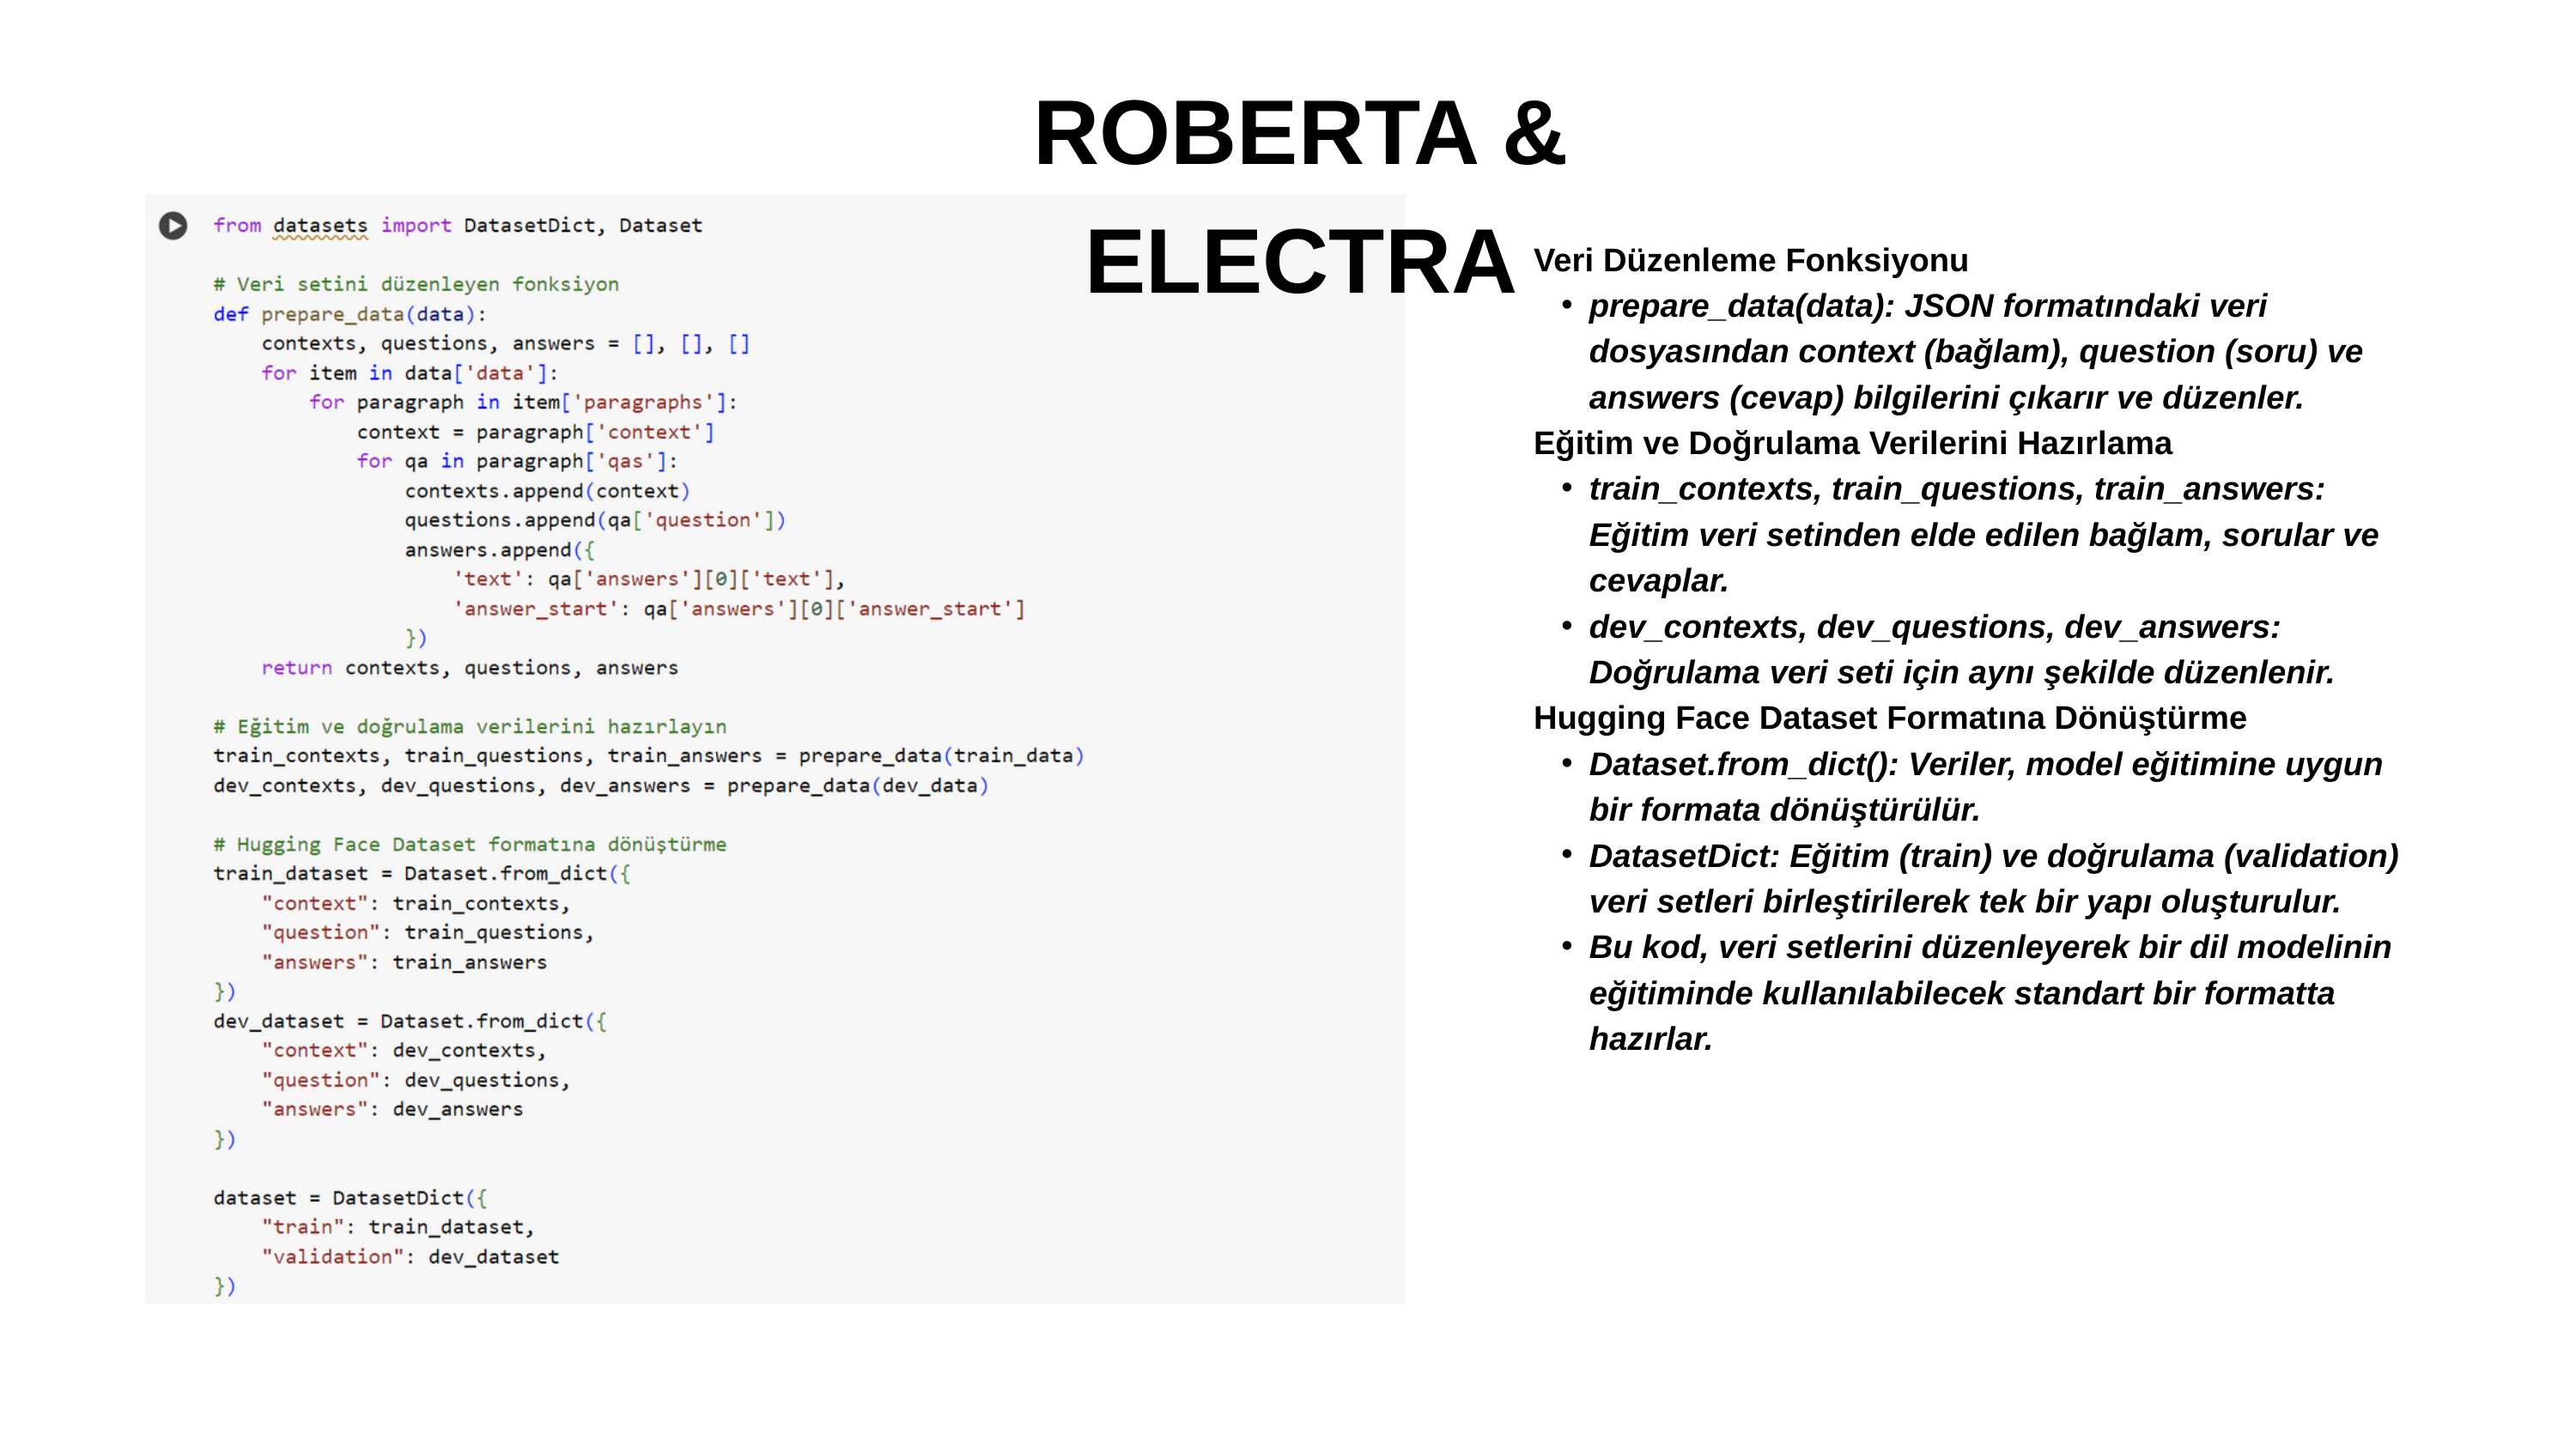

ROBERTA & ELECTRA

Veri Düzenleme Fonksiyonu
prepare_data(data): JSON formatındaki veri dosyasından context (bağlam), question (soru) ve answers (cevap) bilgilerini çıkarır ve düzenler.
Eğitim ve Doğrulama Verilerini Hazırlama
train_contexts, train_questions, train_answers: Eğitim veri setinden elde edilen bağlam, sorular ve cevaplar.
dev_contexts, dev_questions, dev_answers: Doğrulama veri seti için aynı şekilde düzenlenir.
Hugging Face Dataset Formatına Dönüştürme
Dataset.from_dict(): Veriler, model eğitimine uygun bir formata dönüştürülür.
DatasetDict: Eğitim (train) ve doğrulama (validation) veri setleri birleştirilerek tek bir yapı oluşturulur.
Bu kod, veri setlerini düzenleyerek bir dil modelinin eğitiminde kullanılabilecek standart bir formatta hazırlar.